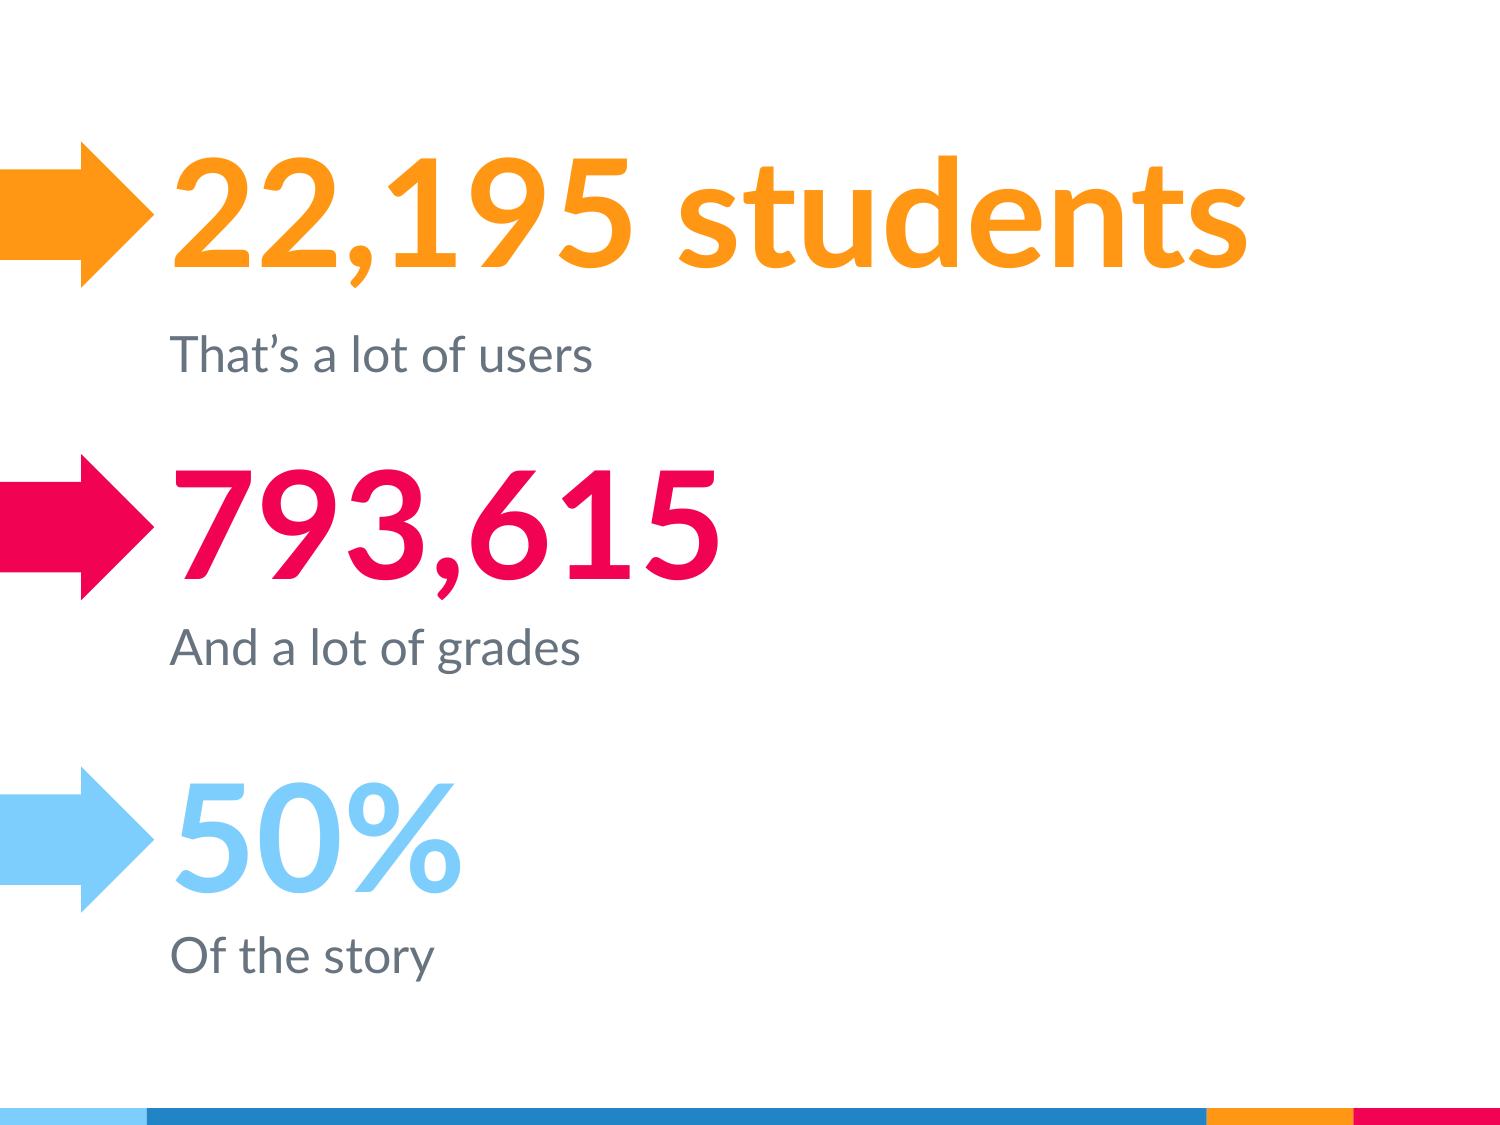

22,195 students

That’s a lot of users
793,615

And a lot of grades
50%

Of the story